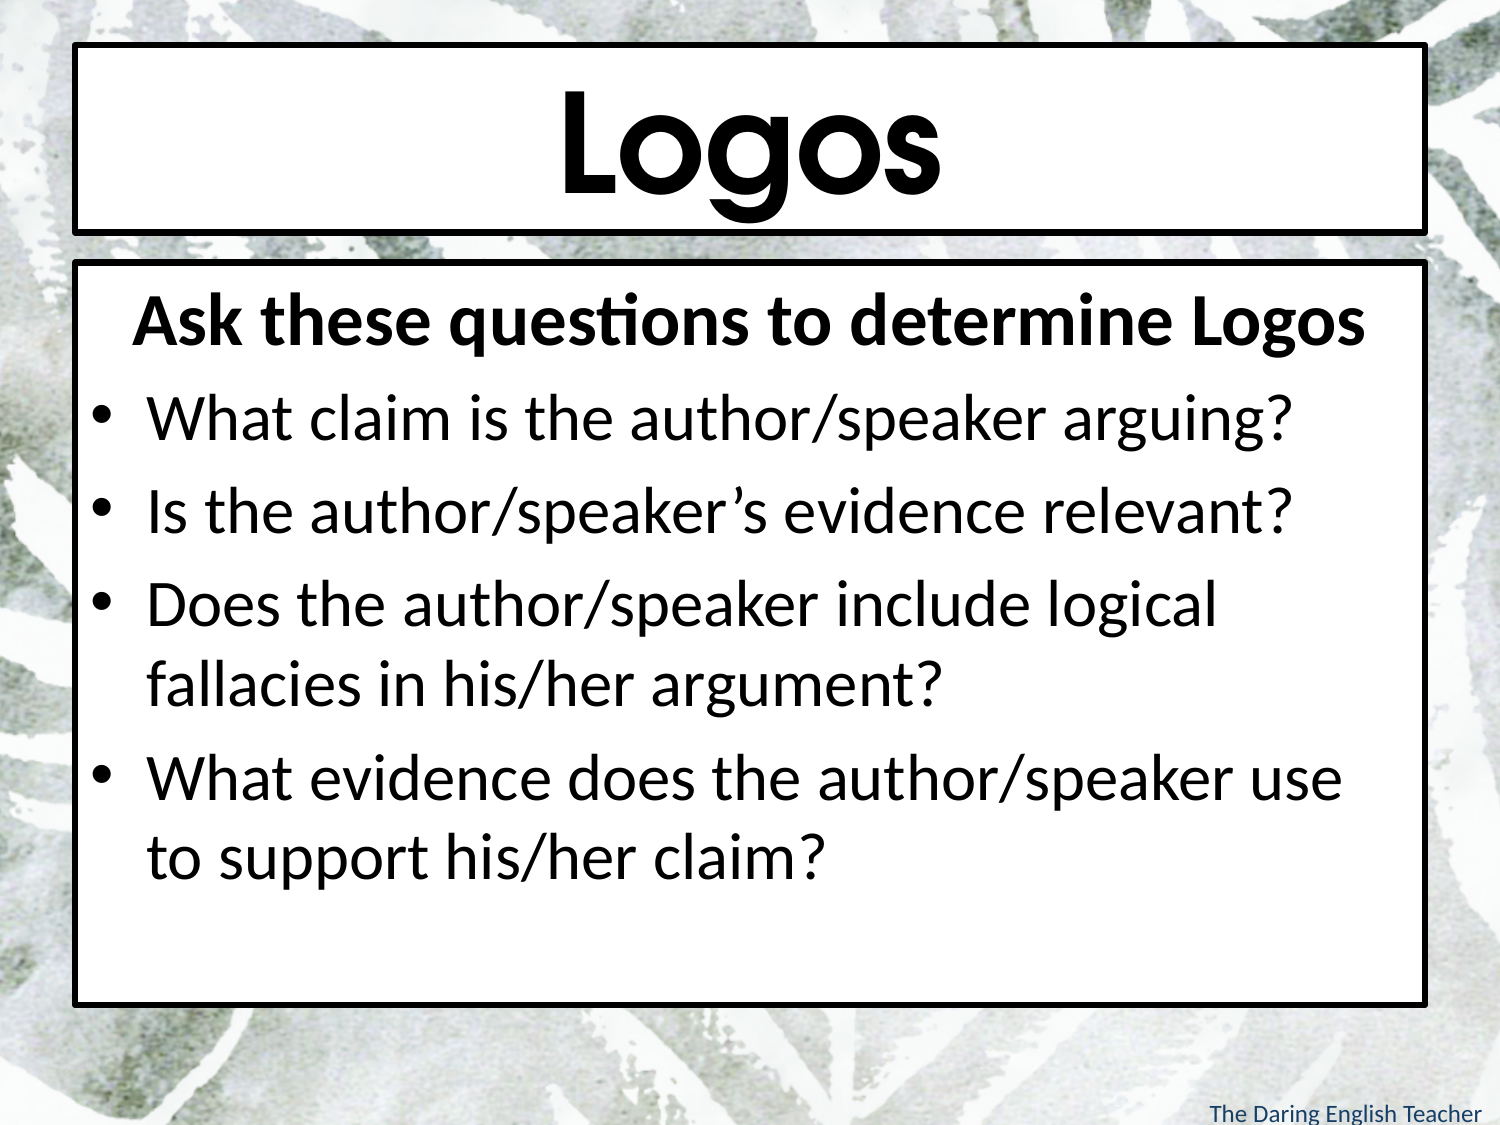

# Logos
Ask these questions to determine Logos
What claim is the author/speaker arguing?
Is the author/speaker’s evidence relevant?
Does the author/speaker include logical fallacies in his/her argument?
What evidence does the author/speaker use to support his/her claim?